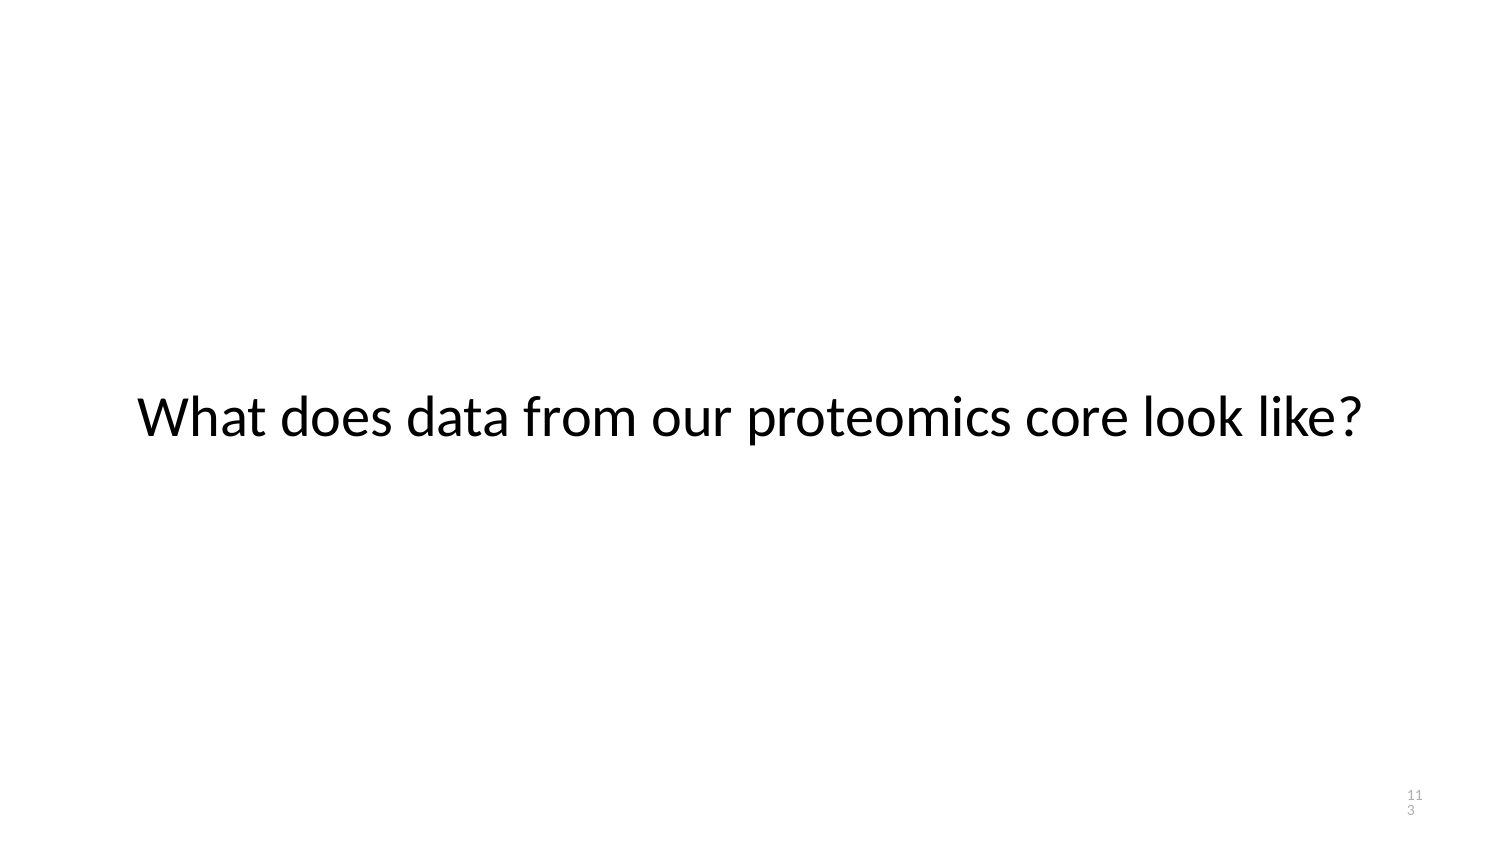

What does data from our proteomics core look like?
113